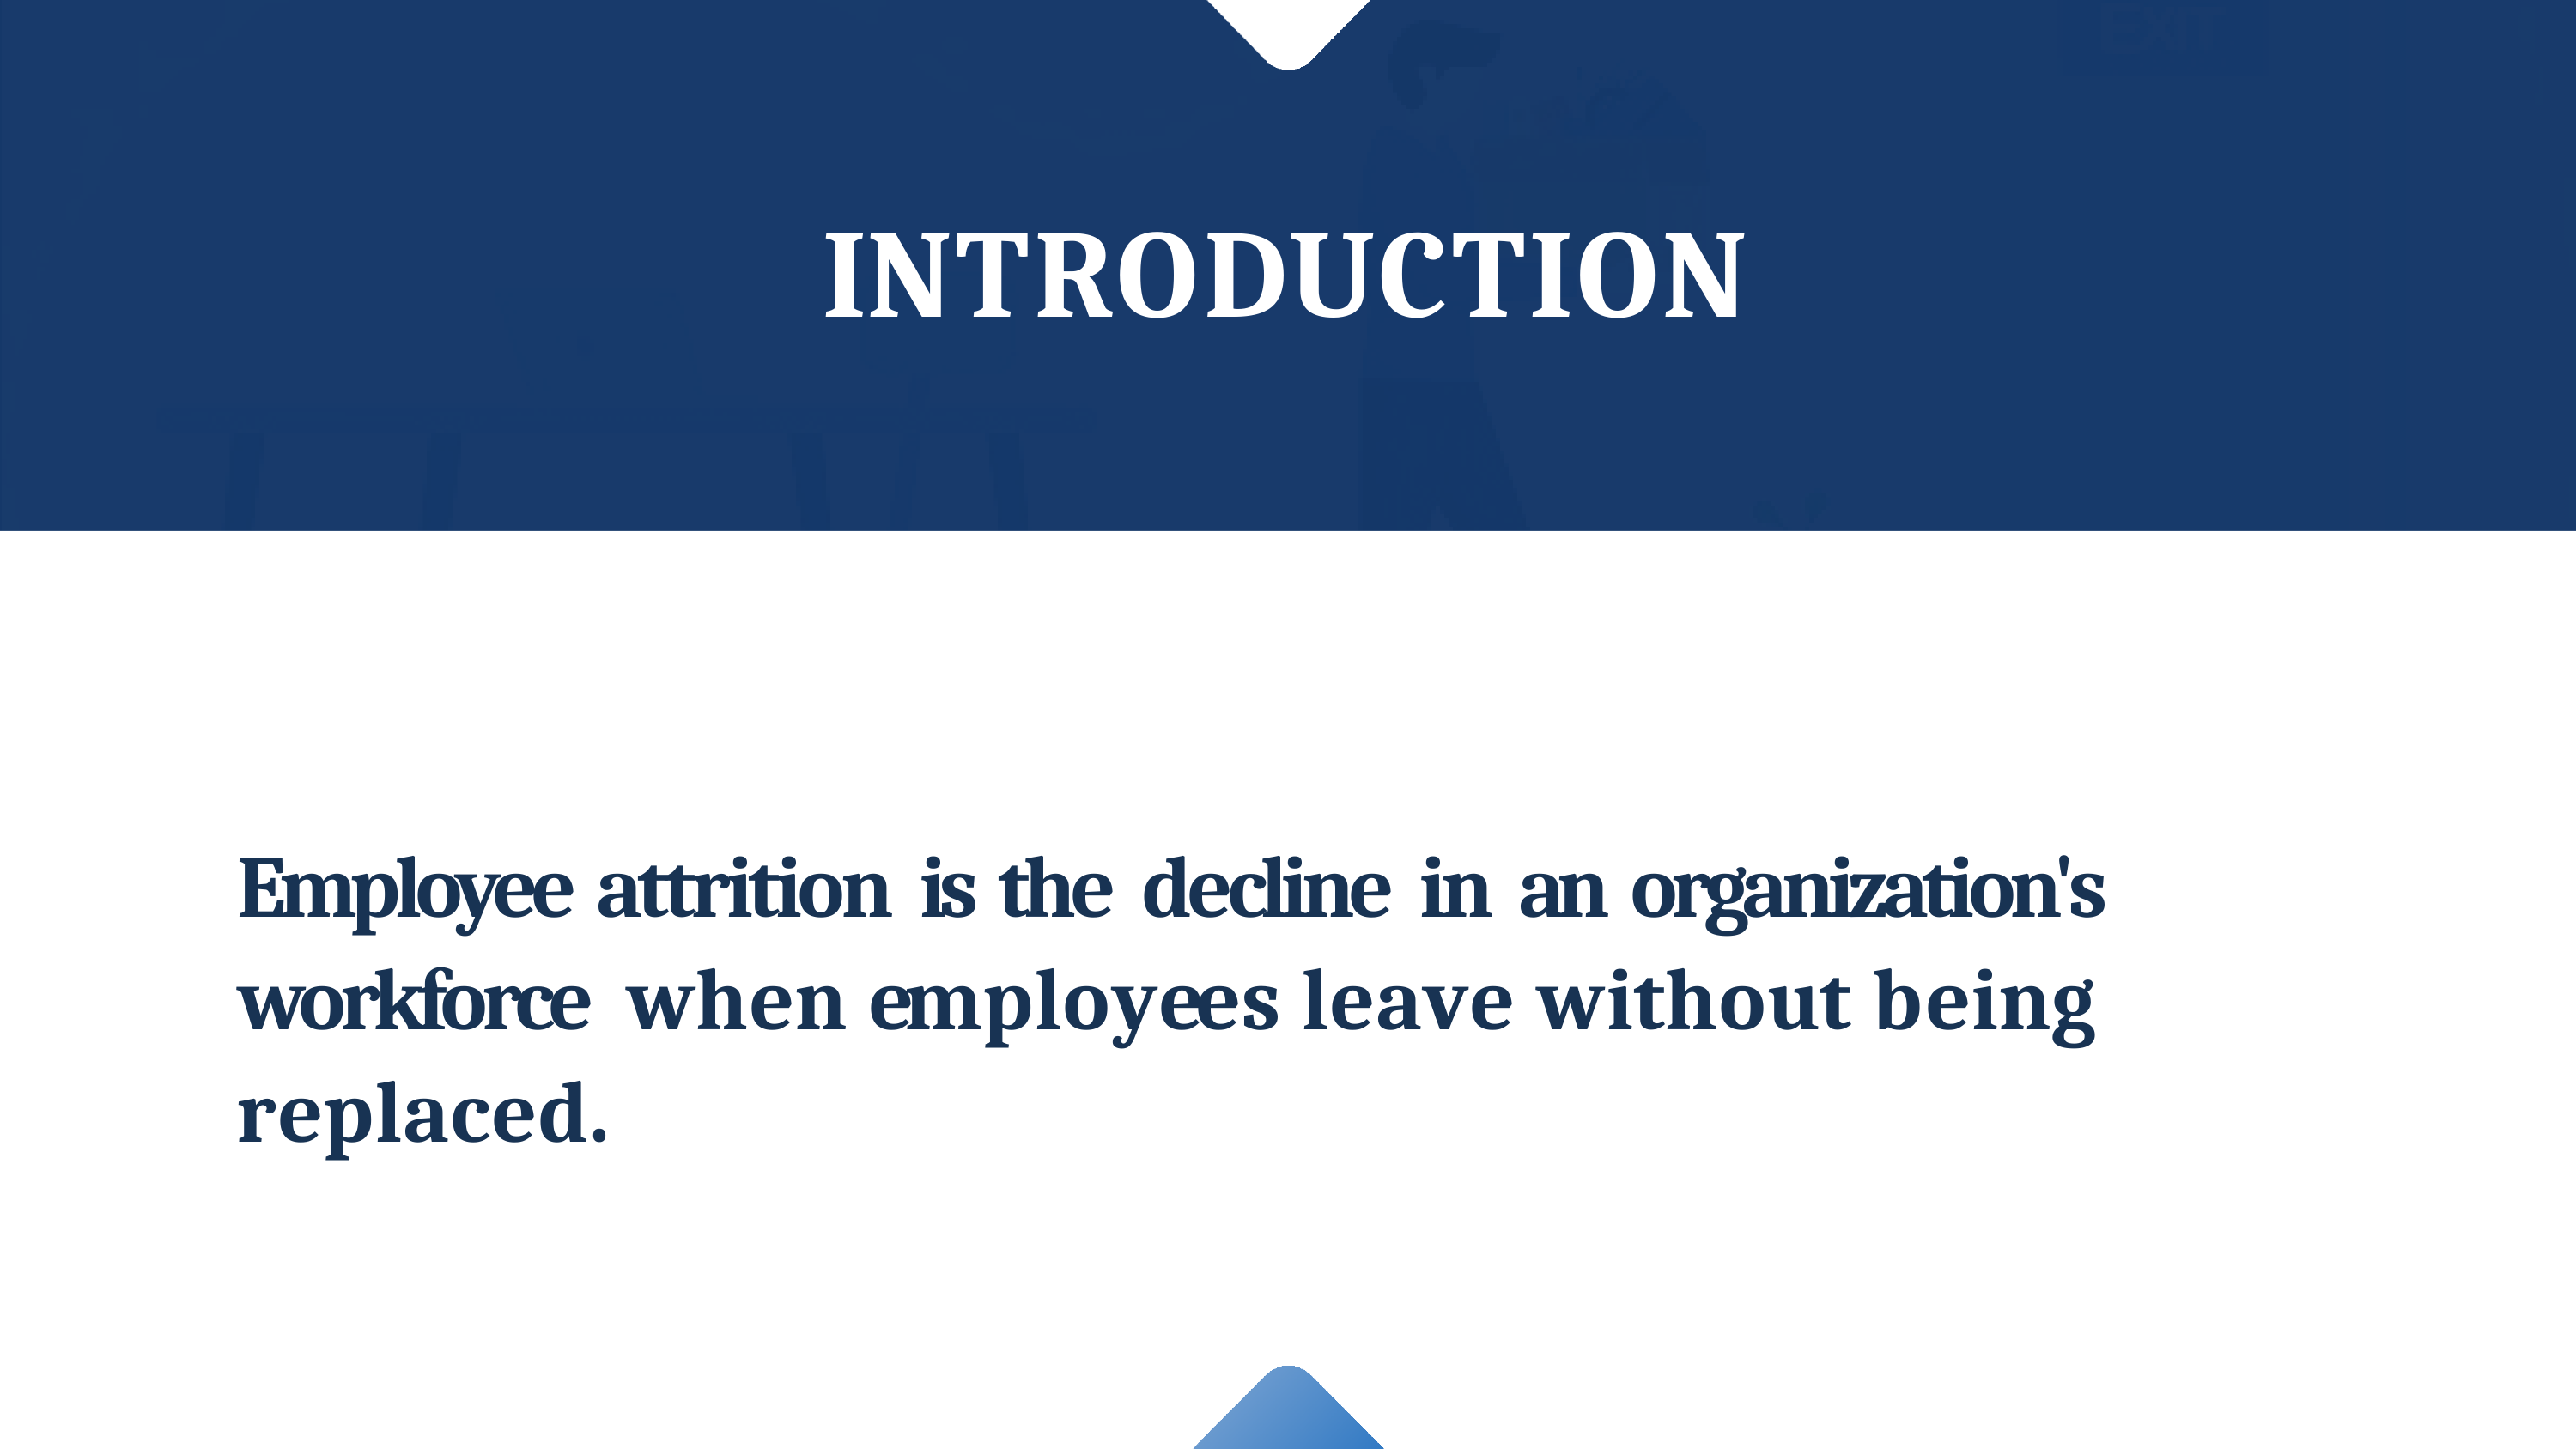

# INTRODUCTION
Employee attrition is the decline in an organization's workforce  when employees leave without being replaced.